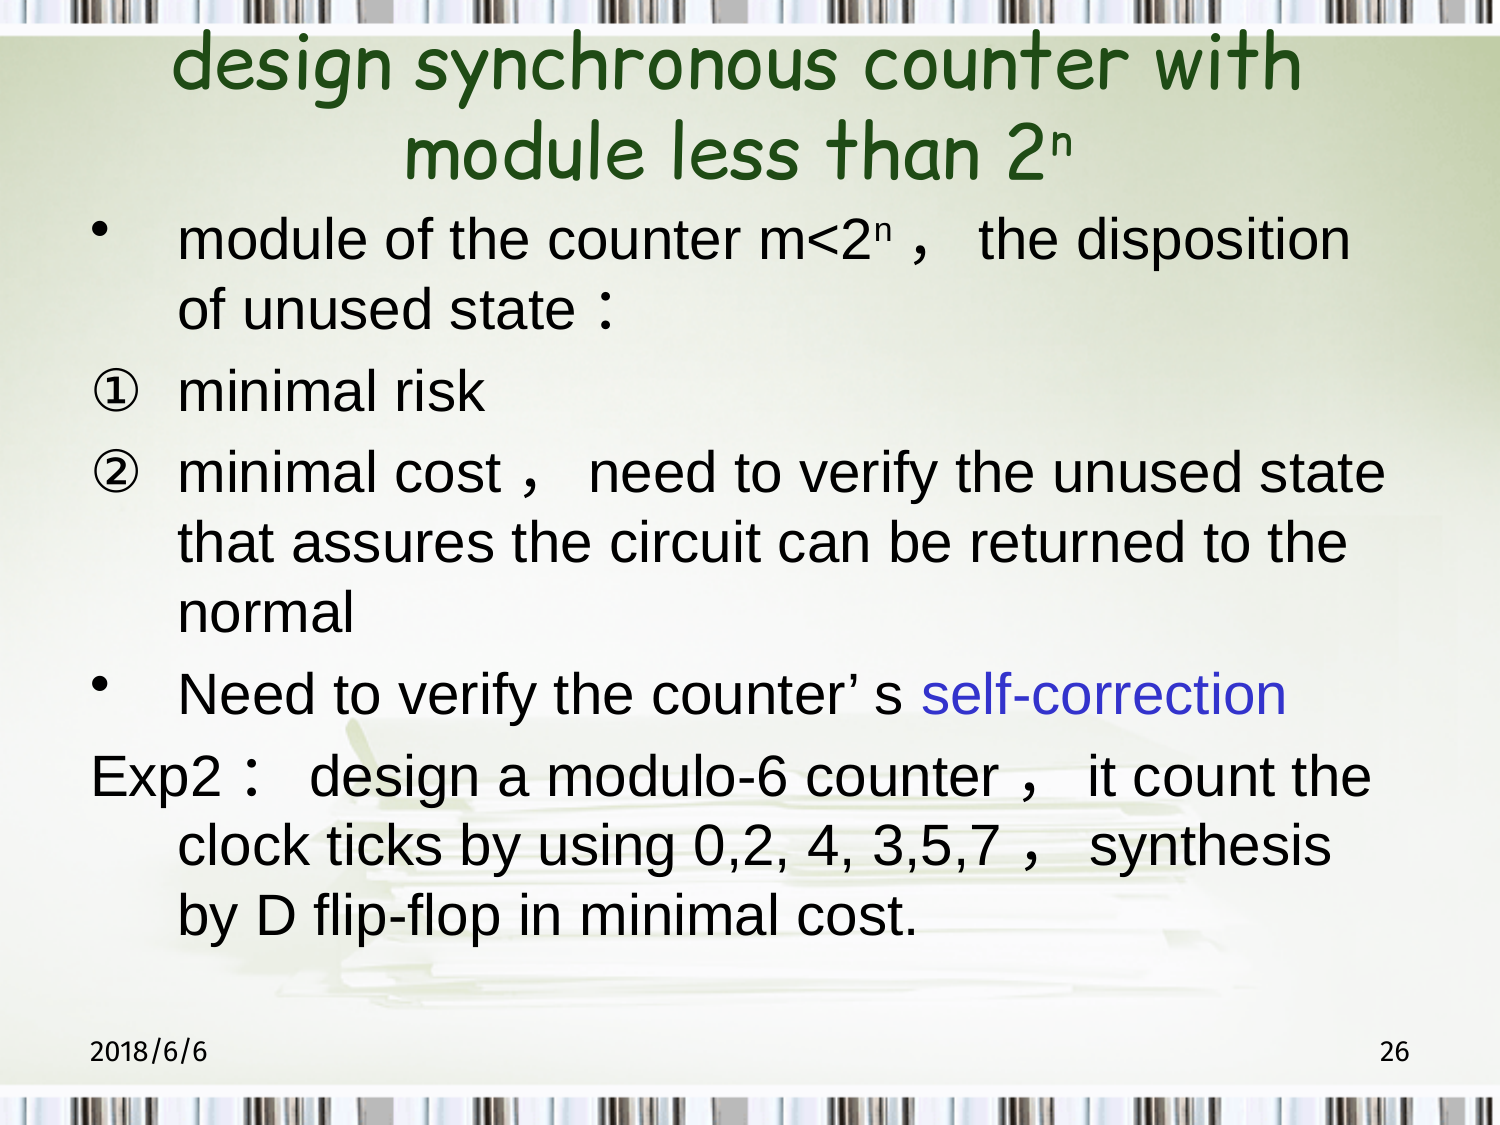

# design synchronous counter with module less than 2n
module of the counter m<2n，the disposition of unused state：
minimal risk
minimal cost，need to verify the unused state that assures the circuit can be returned to the normal
Need to verify the counter’ s self-correction
Exp2：design a modulo-6 counter，it count the clock ticks by using 0,2, 4, 3,5,7，synthesis by D flip-flop in minimal cost.
2018/6/6
26